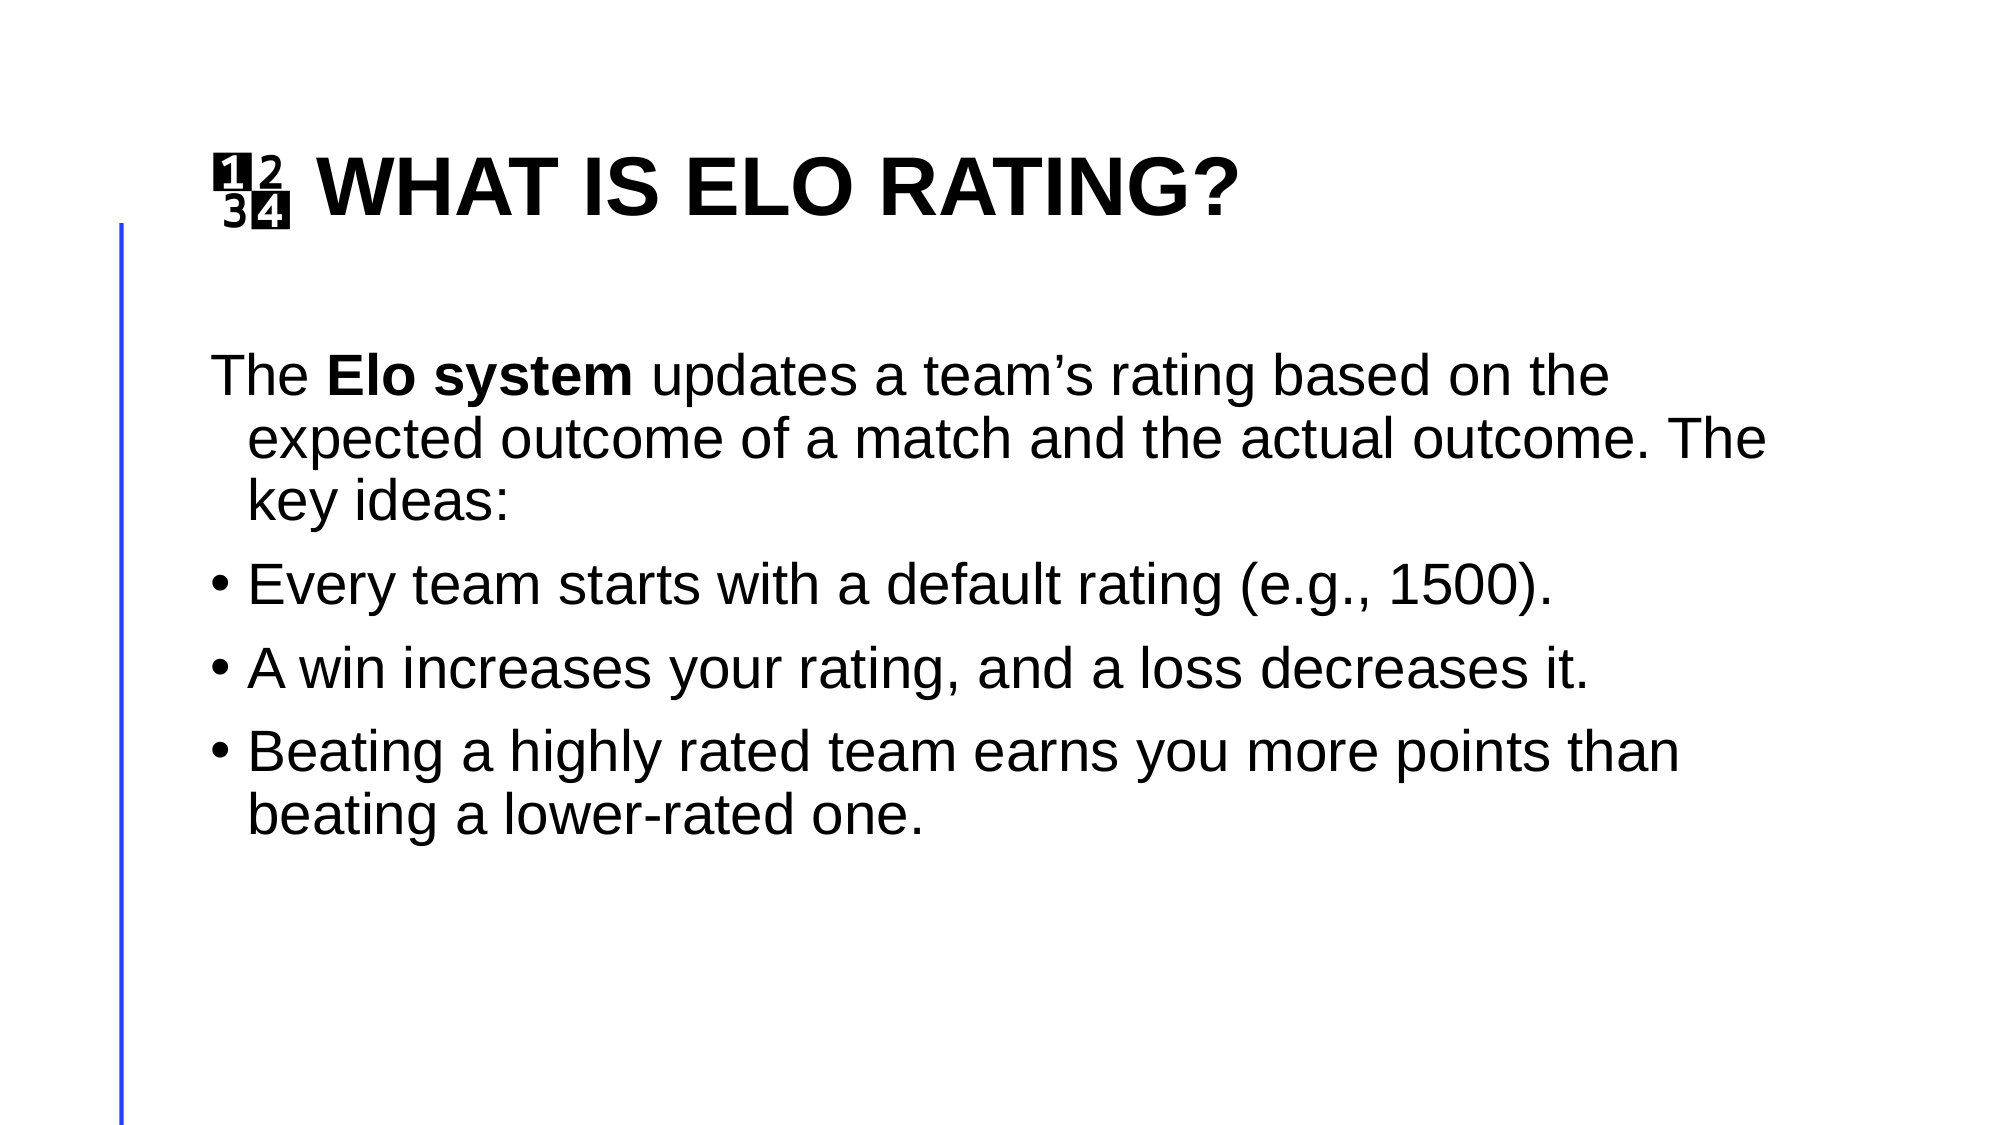

# 🔢 What is Elo Rating?
The Elo system updates a team’s rating based on the expected outcome of a match and the actual outcome. The key ideas:
Every team starts with a default rating (e.g., 1500).
A win increases your rating, and a loss decreases it.
Beating a highly rated team earns you more points than beating a lower-rated one.